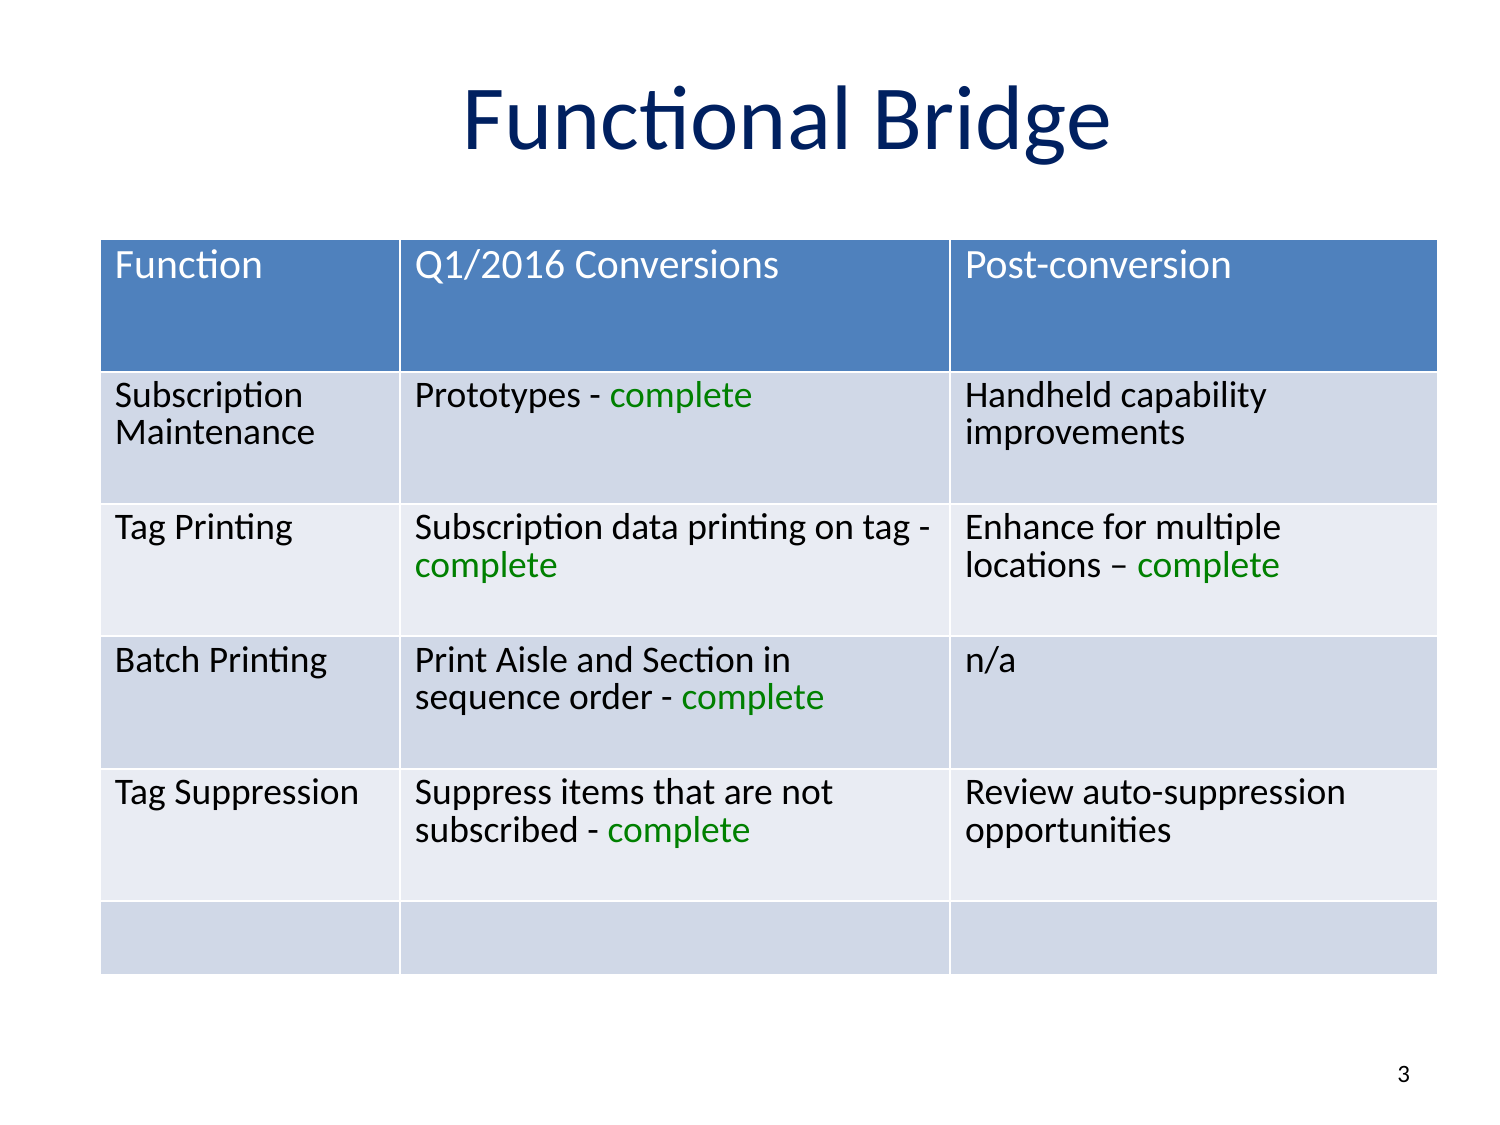

# Functional Bridge
| Function | Q1/2016 Conversions | Post-conversion |
| --- | --- | --- |
| Subscription Maintenance | Prototypes - complete | Handheld capability improvements |
| Tag Printing | Subscription data printing on tag - complete | Enhance for multiple locations – complete |
| Batch Printing | Print Aisle and Section in sequence order - complete | n/a |
| Tag Suppression | Suppress items that are not subscribed - complete | Review auto-suppression opportunities |
|  |  |  |

3